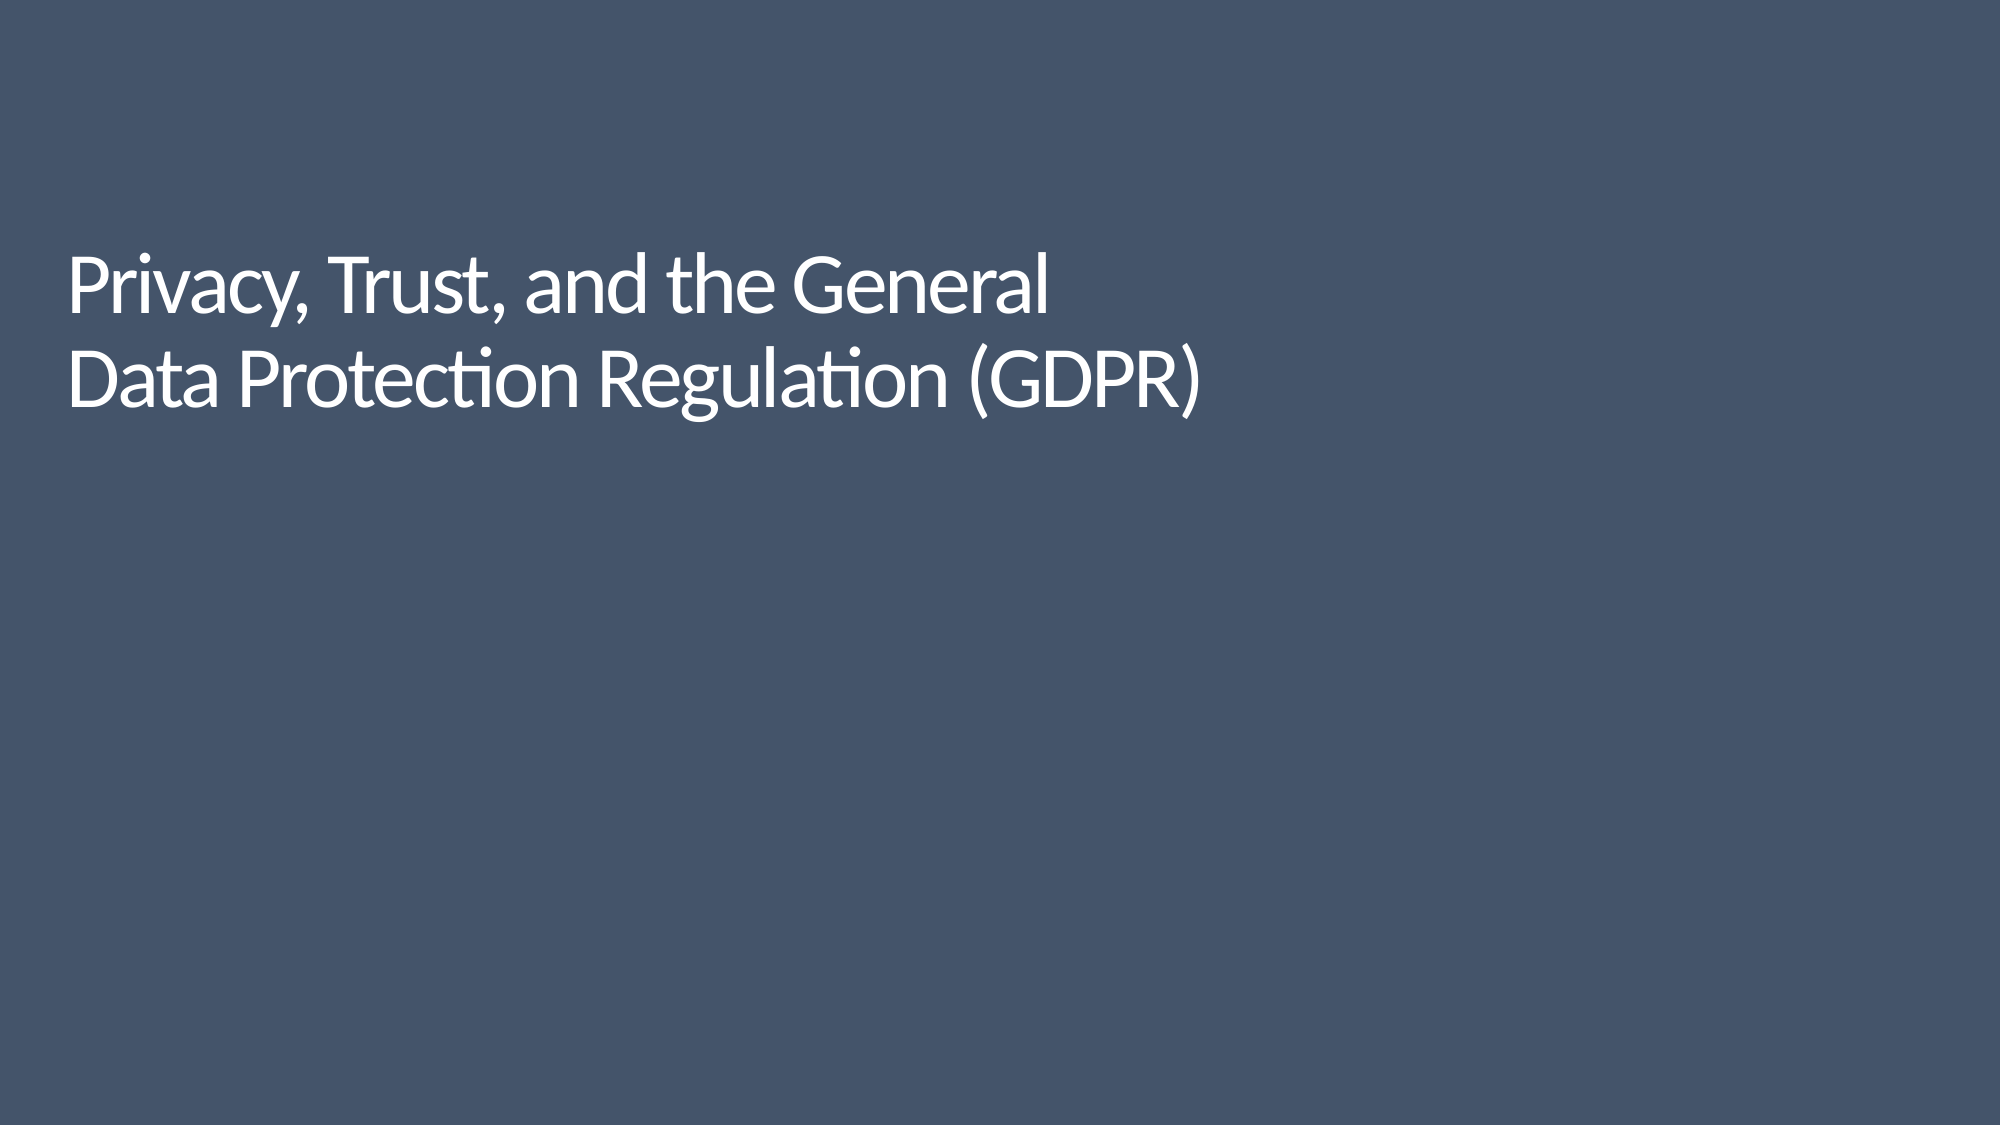

# Privacy, Trust, and the General Data Protection Regulation (GDPR)